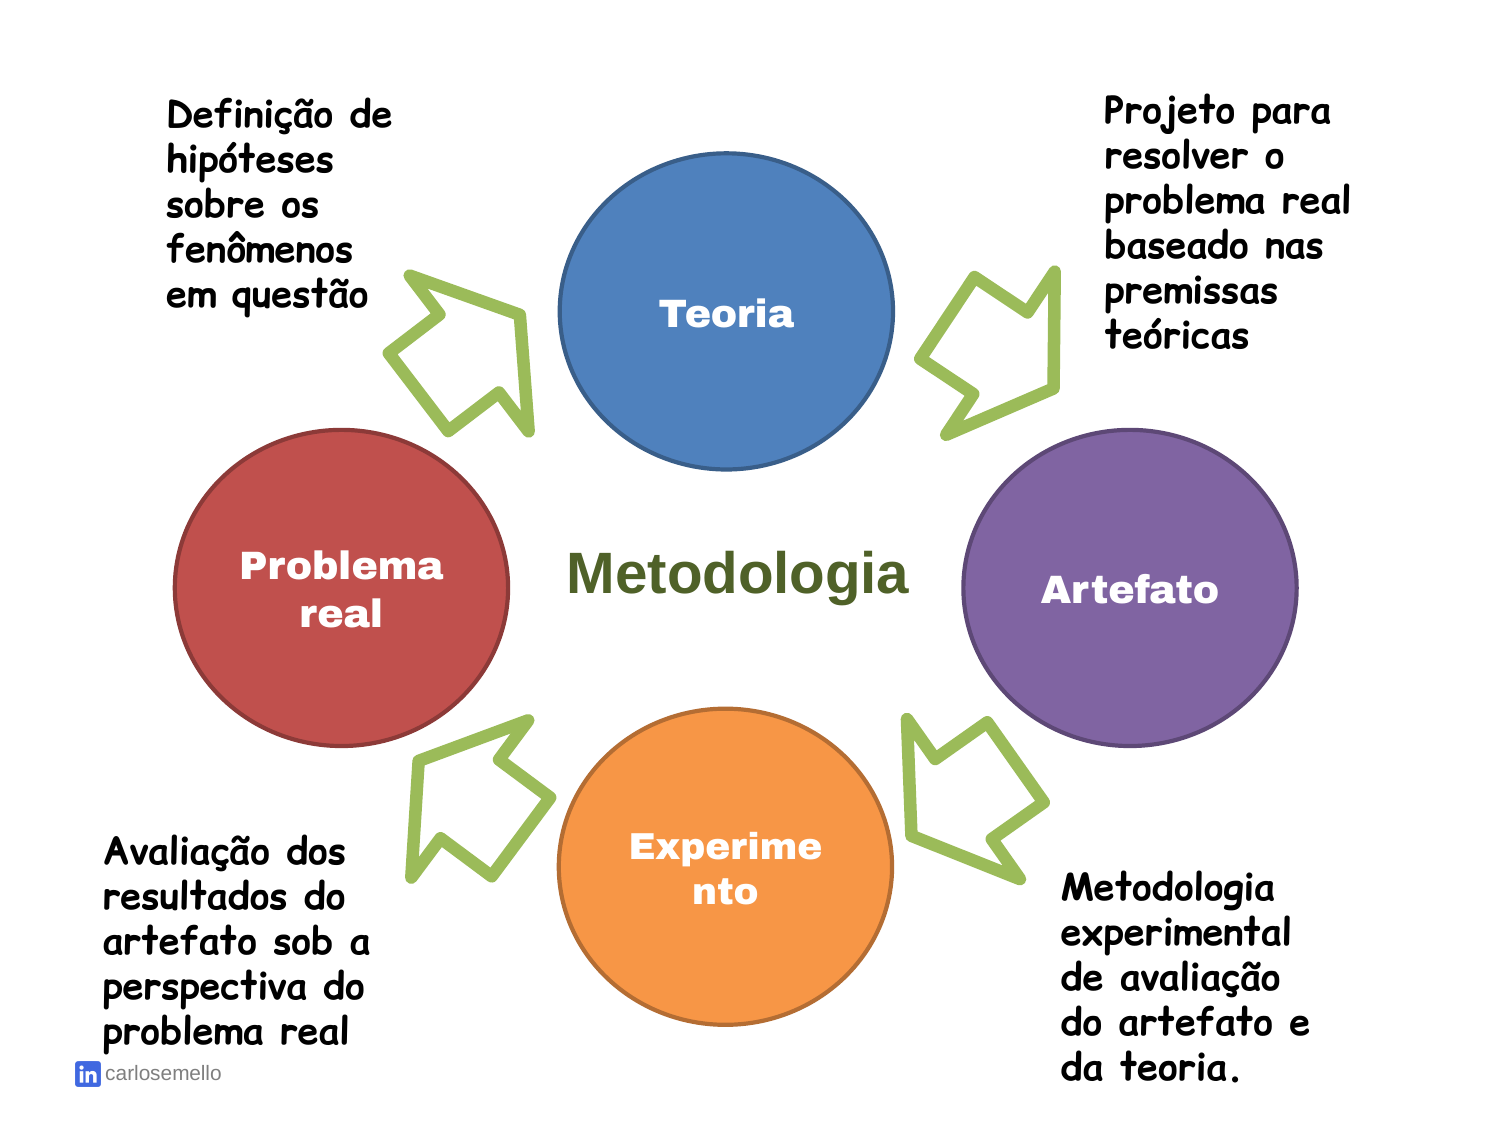

Projeto para resolver o problema real baseado nas premissas teóricas
Definição de hipóteses sobre os fenômenos em questão
Teoria

Problema real
Artefato
Metodologia

Experimento
Avaliação dos resultados do artefato sob a perspectiva do problema real
Metodologia experimental de avaliação do artefato e da teoria.